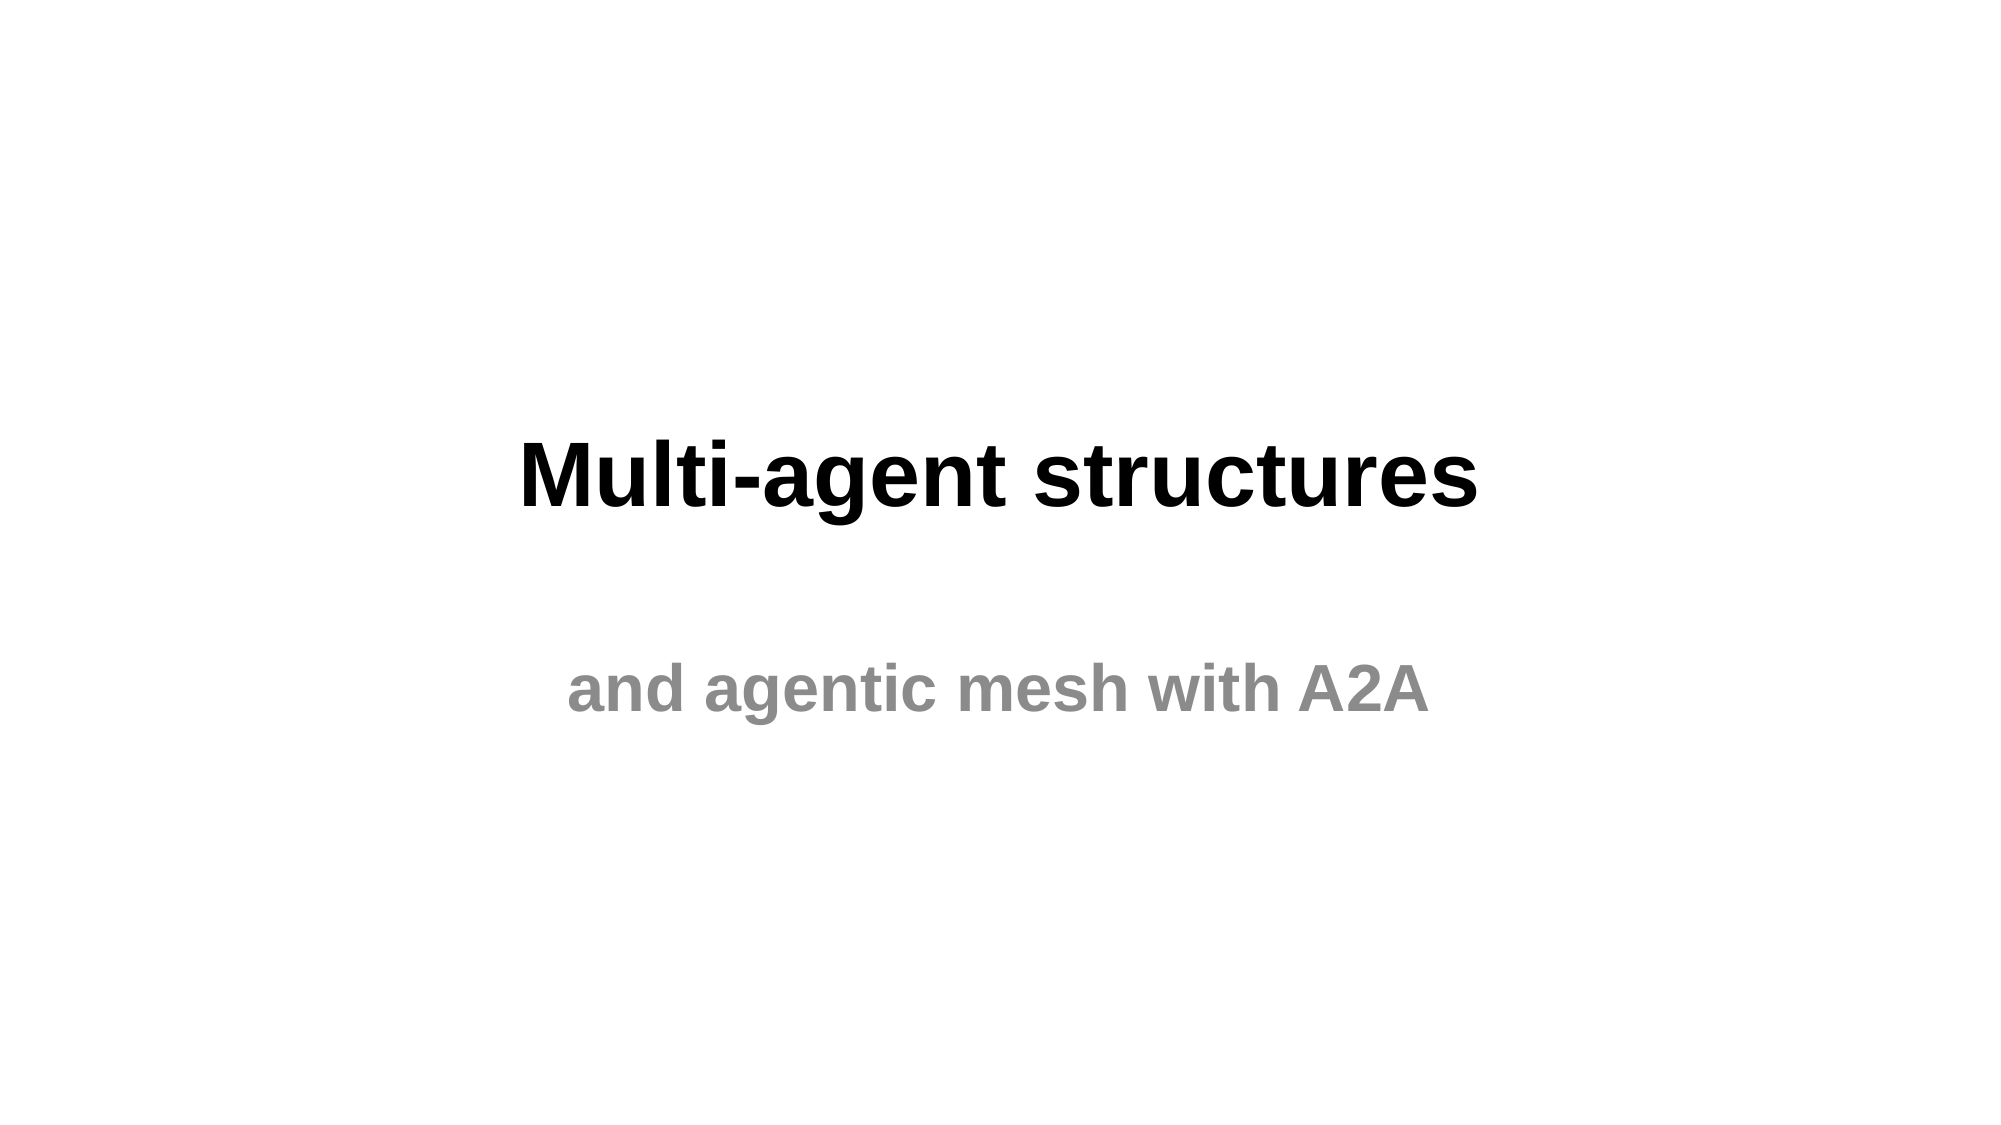

# Multi-agent structures
and agentic mesh with A2A